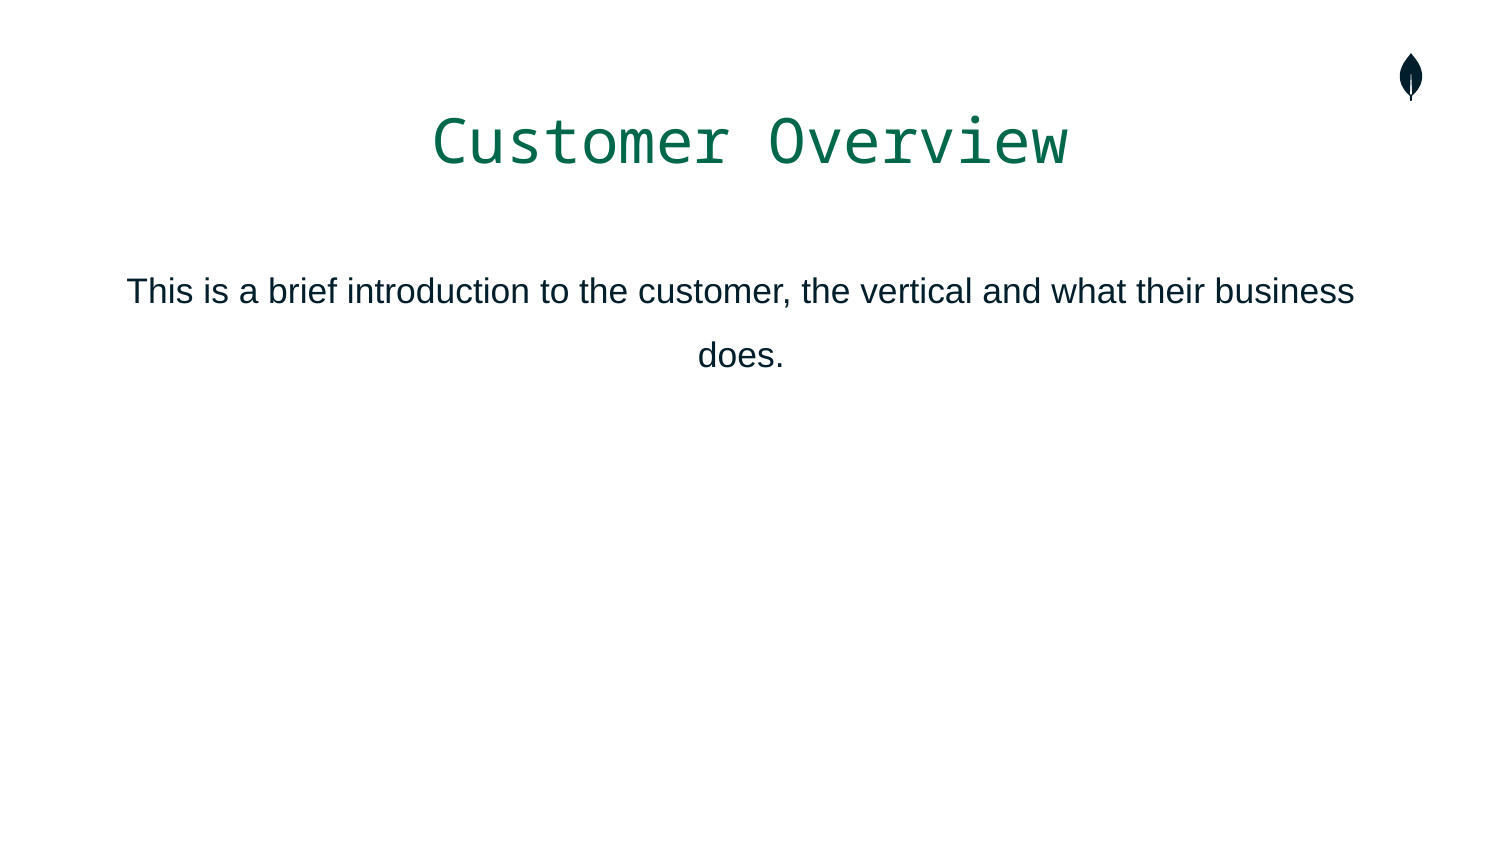

# Customer Overview
This is a brief introduction to the customer, the vertical and what their business does.